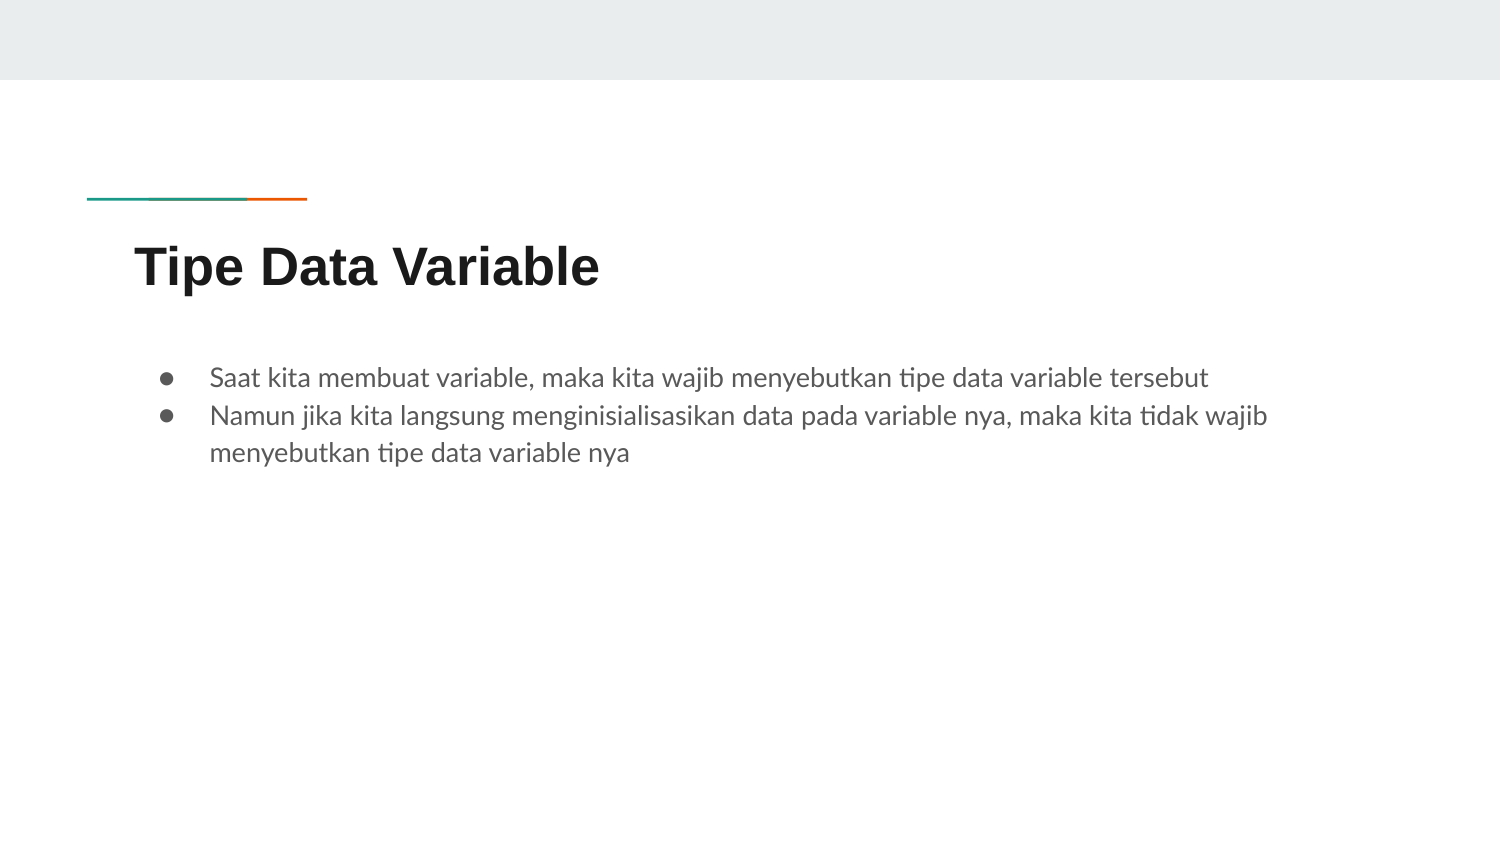

# Tipe Data Variable
Saat kita membuat variable, maka kita wajib menyebutkan tipe data variable tersebut
Namun jika kita langsung menginisialisasikan data pada variable nya, maka kita tidak wajib menyebutkan tipe data variable nya